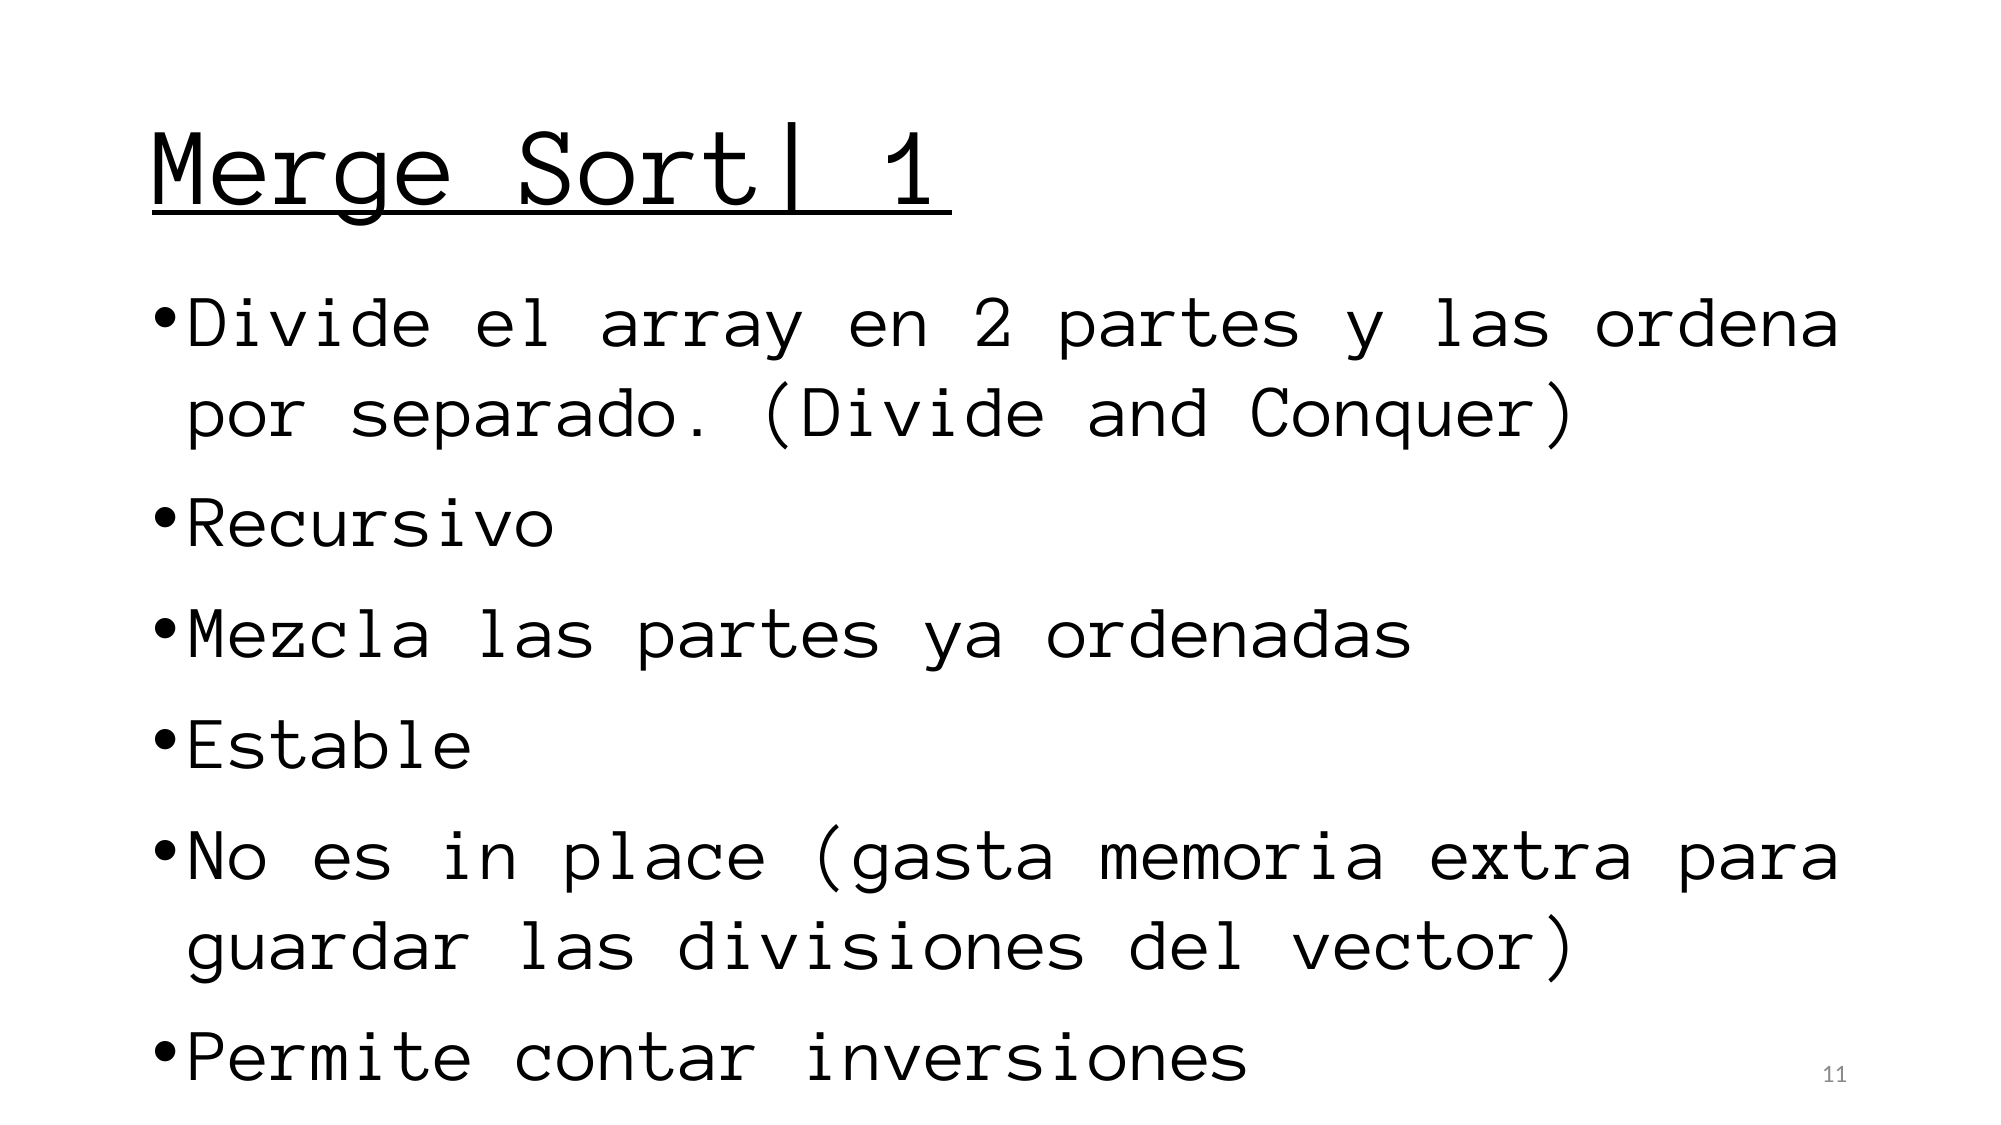

# Merge Sort| 1
Divide el array en 2 partes y las ordena por separado. (Divide and Conquer)
Recursivo
Mezcla las partes ya ordenadas
Estable
No es in place (gasta memoria extra para guardar las divisiones del vector)
Permite contar inversiones
11